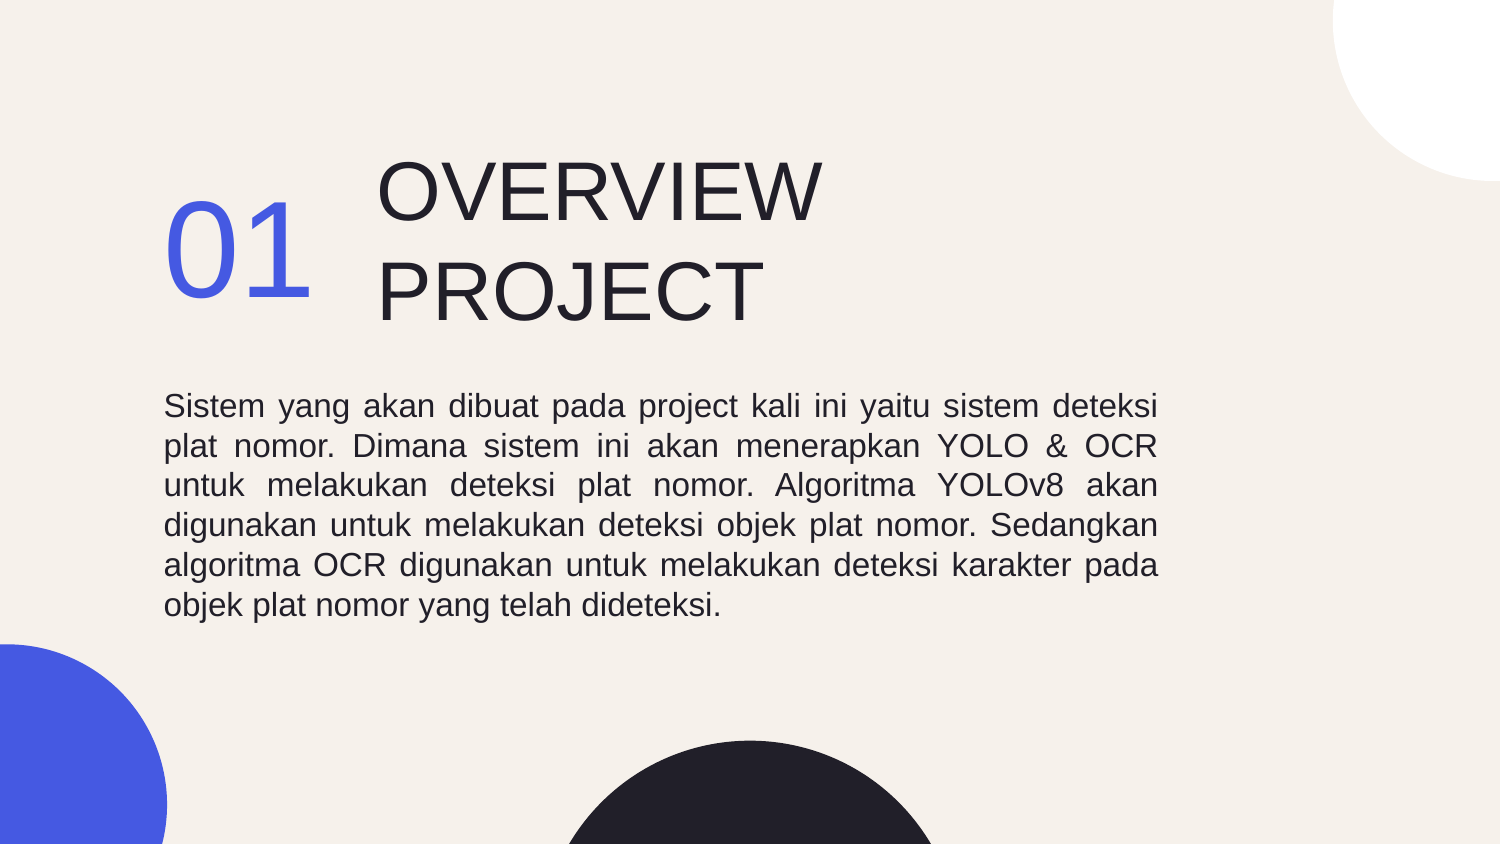

# OVERVIEW PROJECT
01
Sistem yang akan dibuat pada project kali ini yaitu sistem deteksi plat nomor. Dimana sistem ini akan menerapkan YOLO & OCR untuk melakukan deteksi plat nomor. Algoritma YOLOv8 akan digunakan untuk melakukan deteksi objek plat nomor. Sedangkan algoritma OCR digunakan untuk melakukan deteksi karakter pada objek plat nomor yang telah dideteksi.